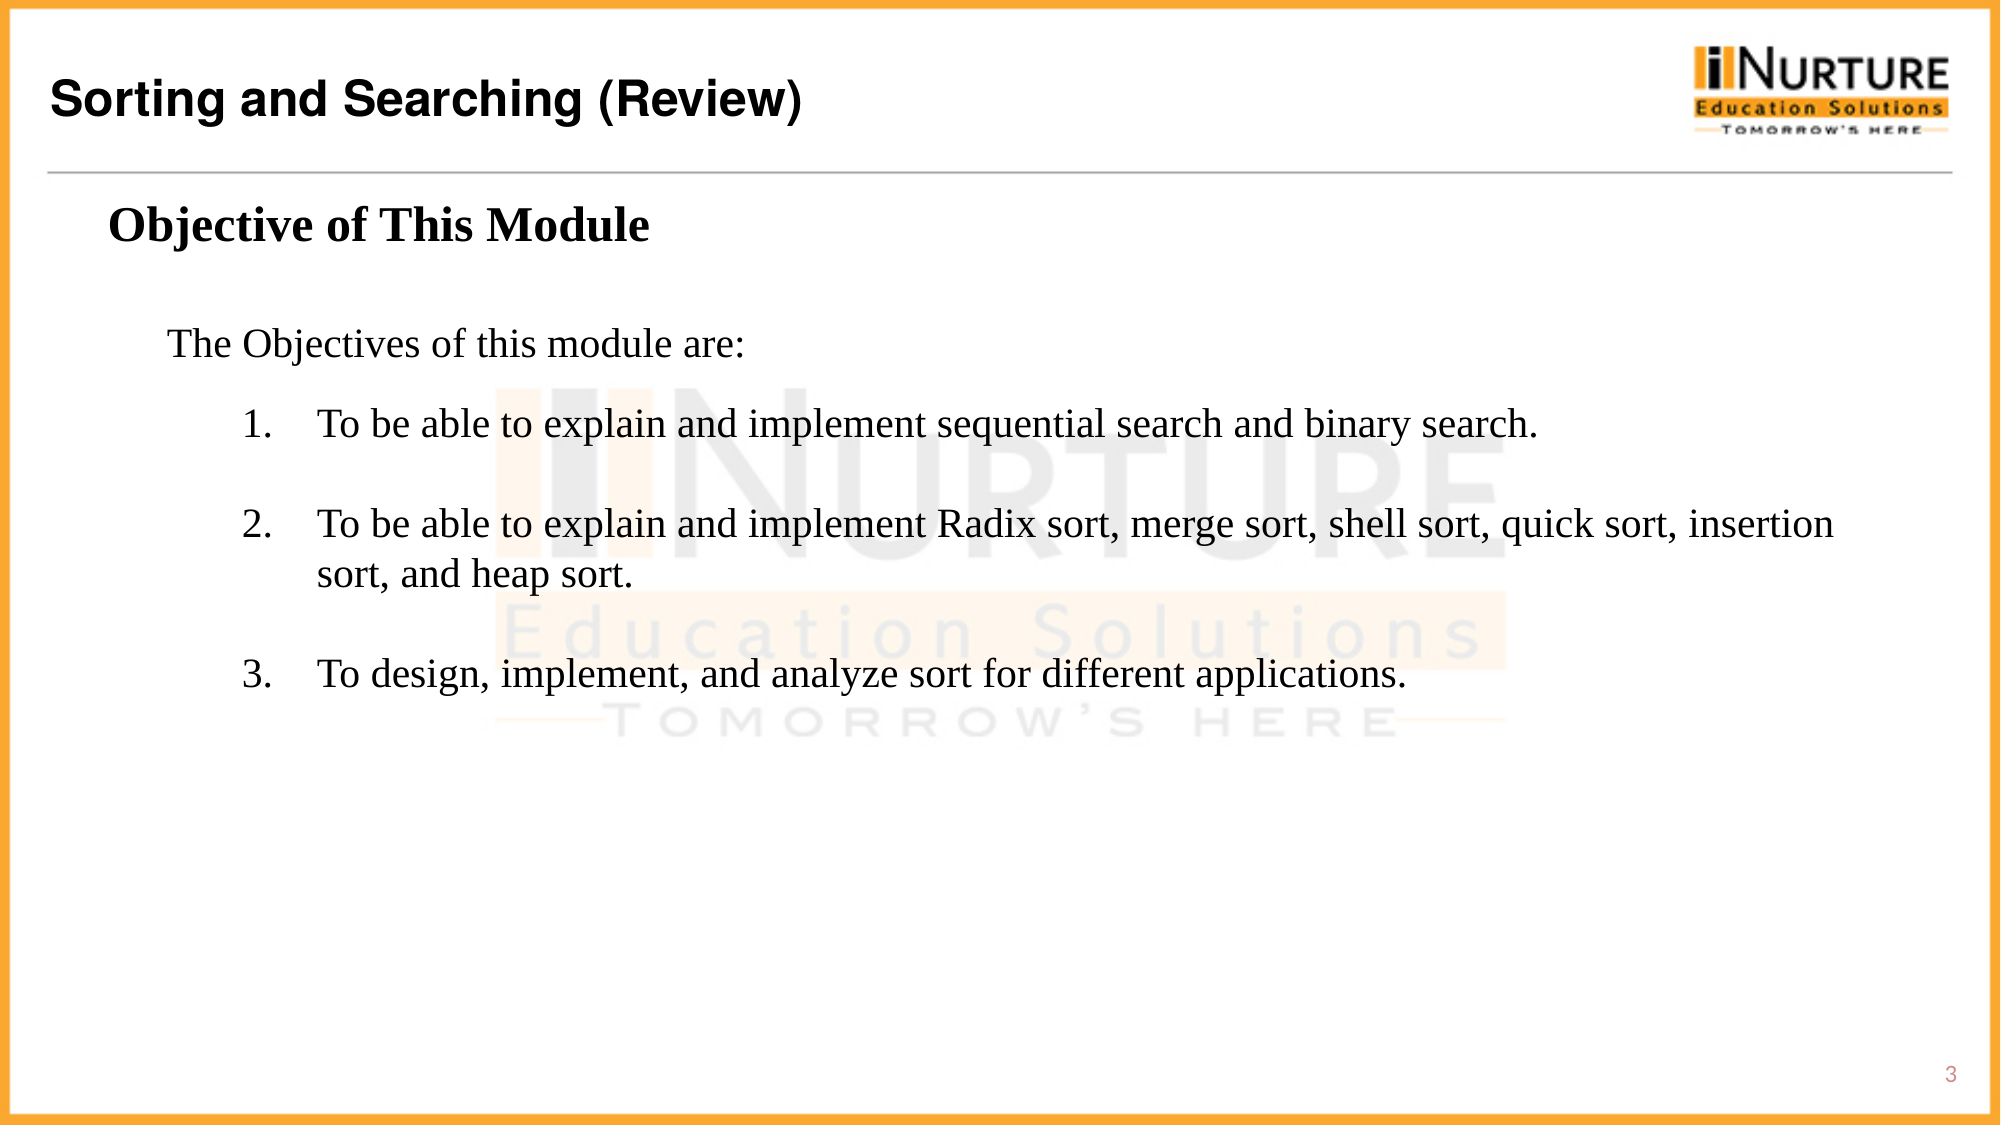

Sorting and Searching (Review)
Objective of This Module

The Objectives of this module are:

To be able to explain and implement sequential search and binary search.

To be able to explain and implement Radix sort, merge sort, shell sort, quick sort, insertion sort, and heap sort.

To design, implement, and analyze sort for different applications.
3